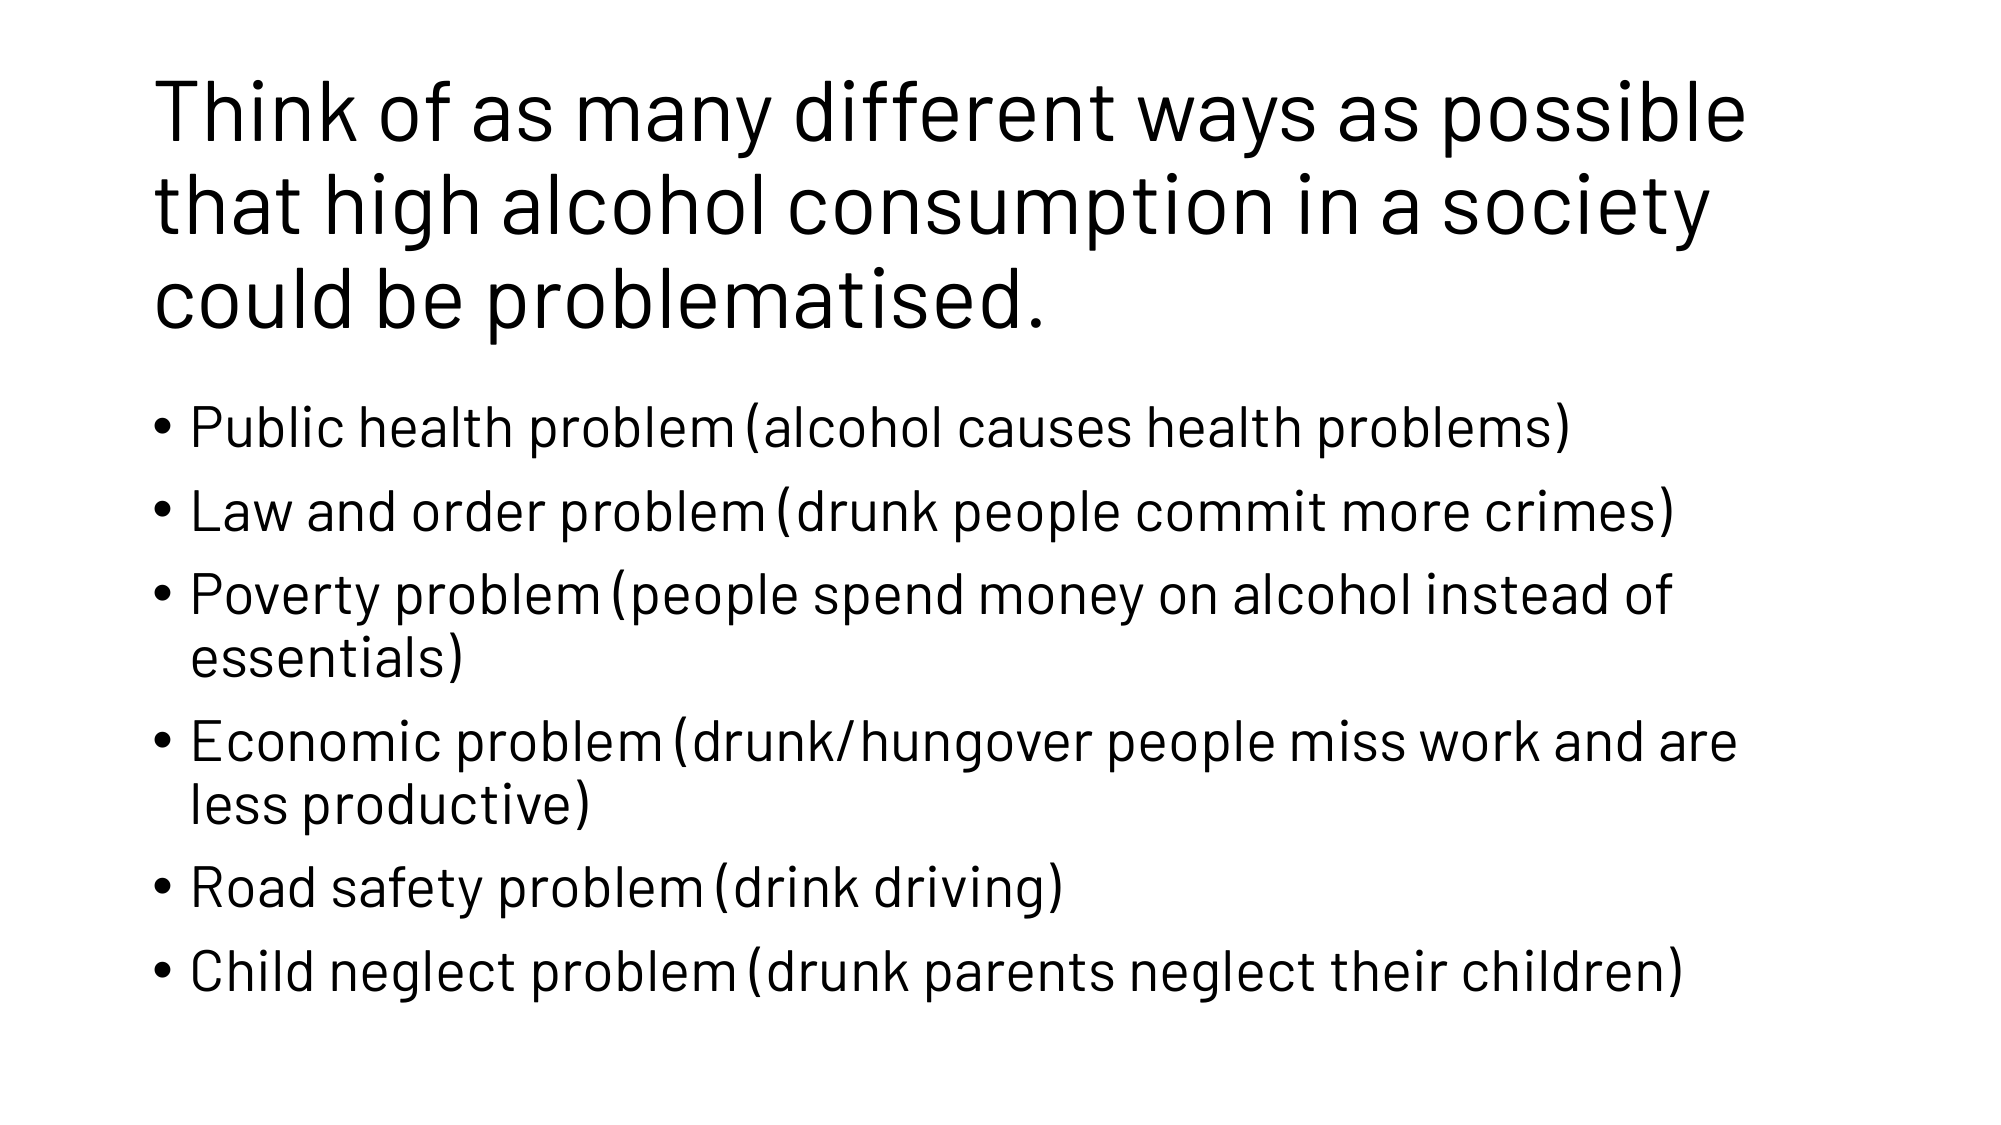

# Think of as many different ways as possible that high alcohol consumption in a society could be problematised.
Public health problem (alcohol causes health problems)
Law and order problem (drunk people commit more crimes)
Poverty problem (people spend money on alcohol instead of essentials)
Economic problem (drunk/hungover people miss work and are less productive)
Road safety problem (drink driving)
Child neglect problem (drunk parents neglect their children)